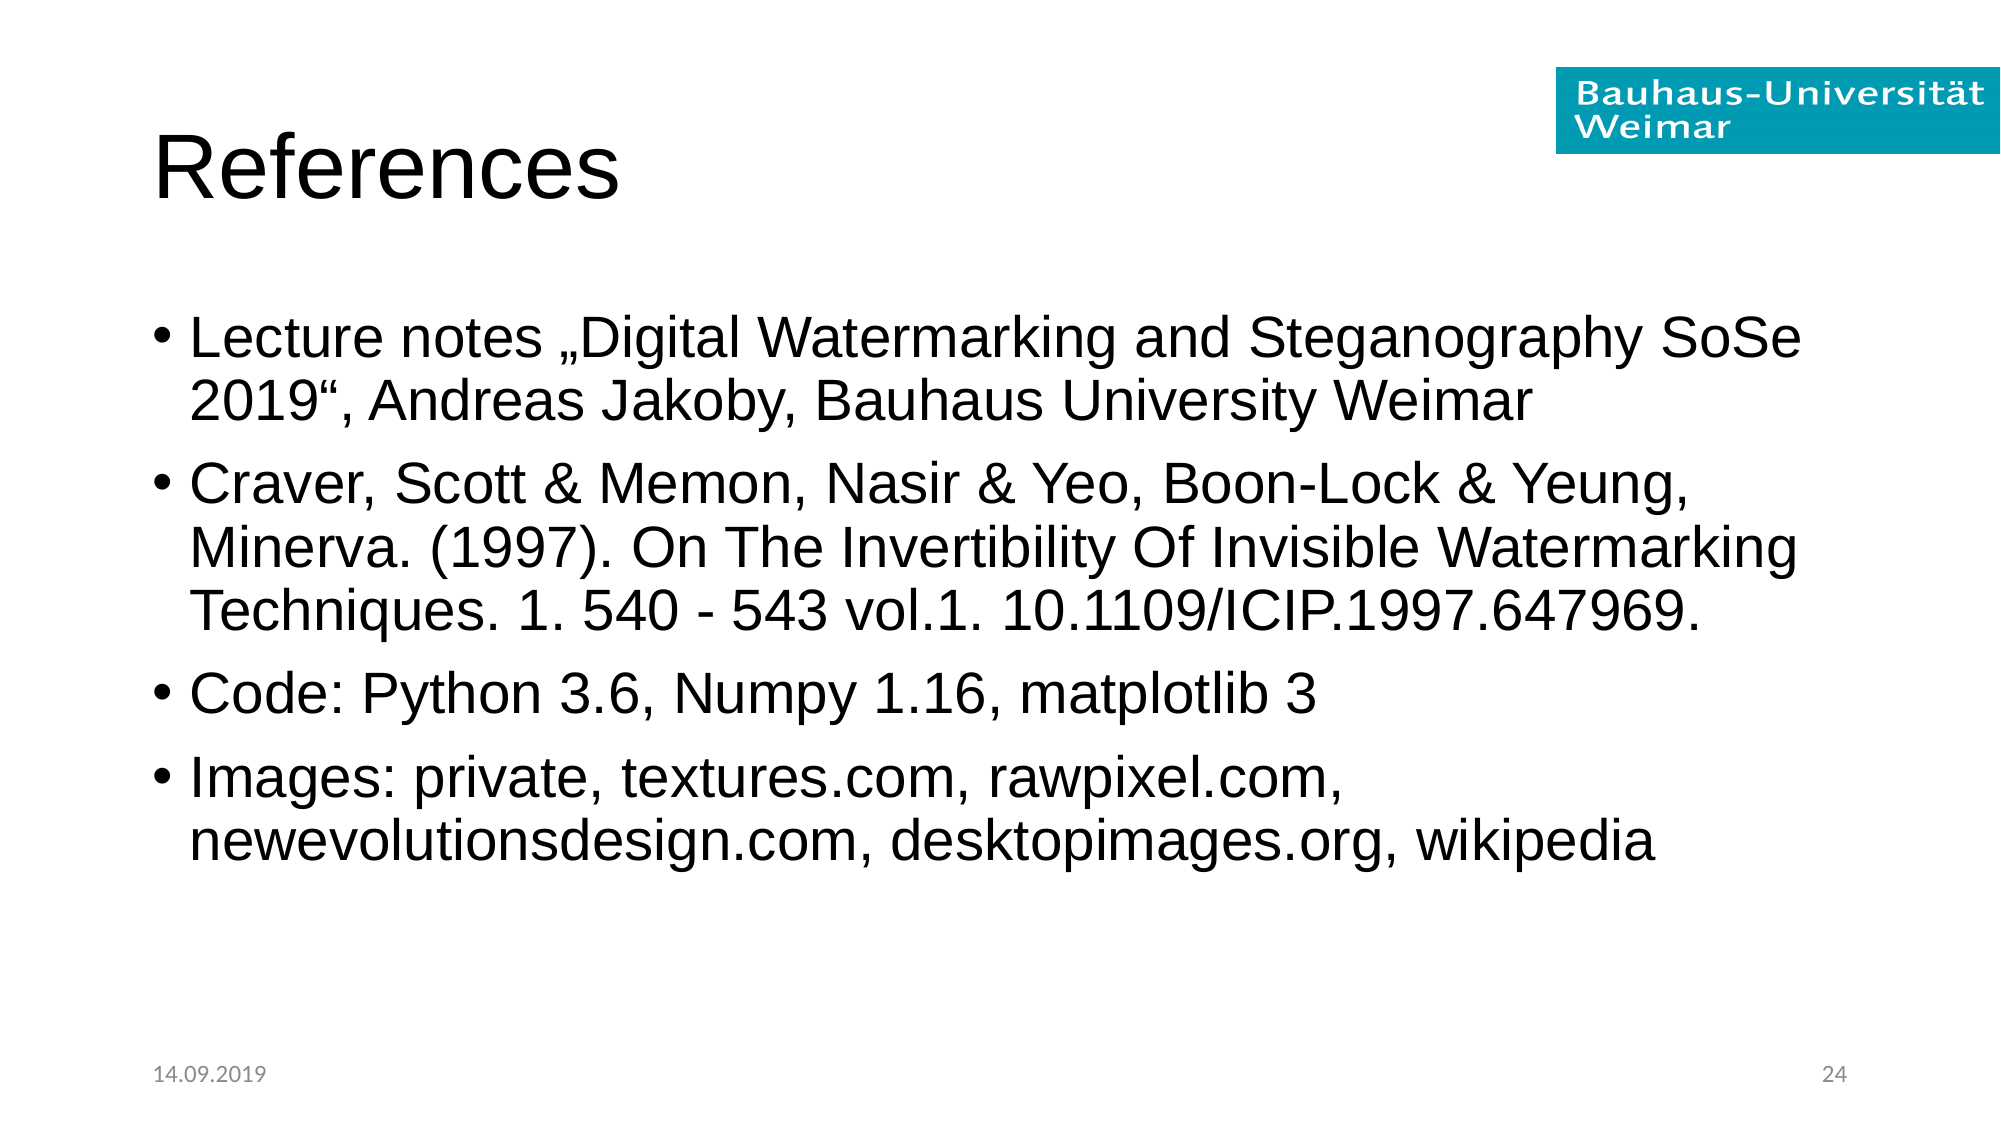

# References
Lecture notes „Digital Watermarking and Steganography SoSe 2019“, Andreas Jakoby, Bauhaus University Weimar
Craver, Scott & Memon, Nasir & Yeo, Boon-Lock & Yeung, Minerva. (1997). On The Invertibility Of Invisible Watermarking Techniques. 1. 540 - 543 vol.1. 10.1109/ICIP.1997.647969.
Code: Python 3.6, Numpy 1.16, matplotlib 3
Images: private, textures.com, rawpixel.com, newevolutionsdesign.com, desktopimages.org, wikipedia
14.09.2019

24